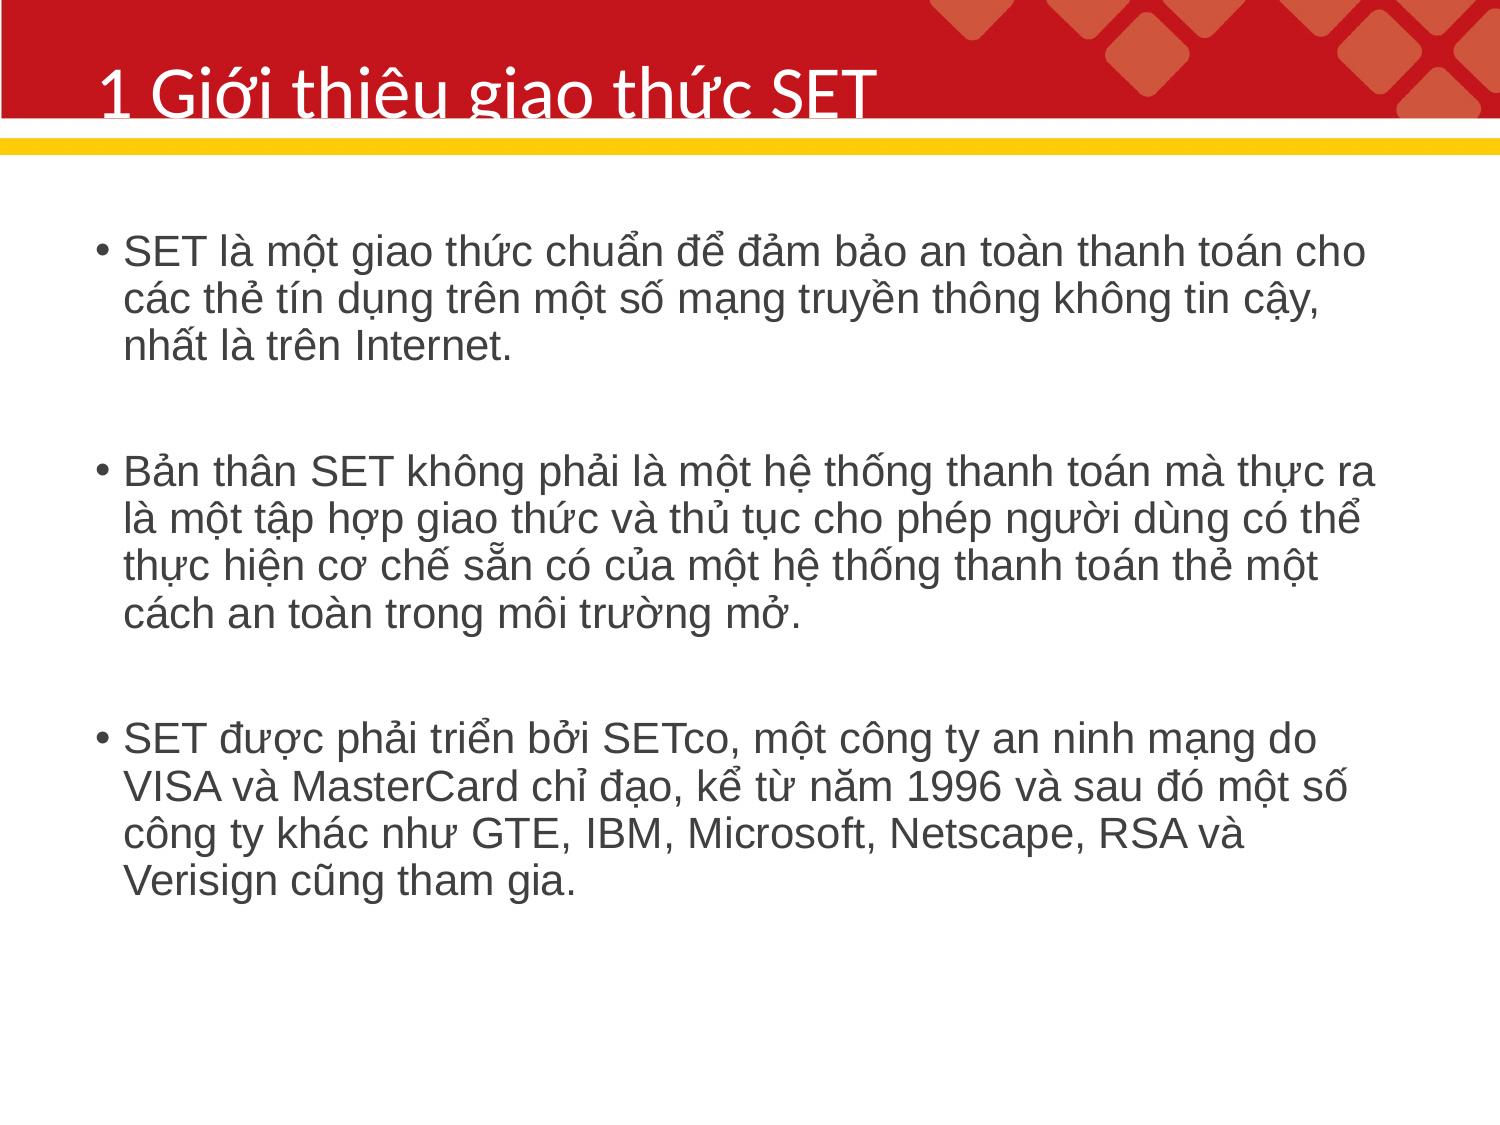

# 1 Giới thiệu giao thức SET
SET là một giao thức chuẩn để đảm bảo an toàn thanh toán cho các thẻ tín dụng trên một số mạng truyền thông không tin cậy, nhất là trên Internet.

Bản thân SET không phải là một hệ thống thanh toán mà thực ra là một tập hợp giao thức và thủ tục cho phép người dùng có thể thực hiện cơ chế sẵn có của một hệ thống thanh toán thẻ một cách an toàn trong môi trường mở.

SET được phải triển bởi SETco, một công ty an ninh mạng do VISA và MasterCard chỉ đạo, kể từ năm 1996 và sau đó một số công ty khác như GTE, IBM, Microsoft, Netscape, RSA và Verisign cũng tham gia.